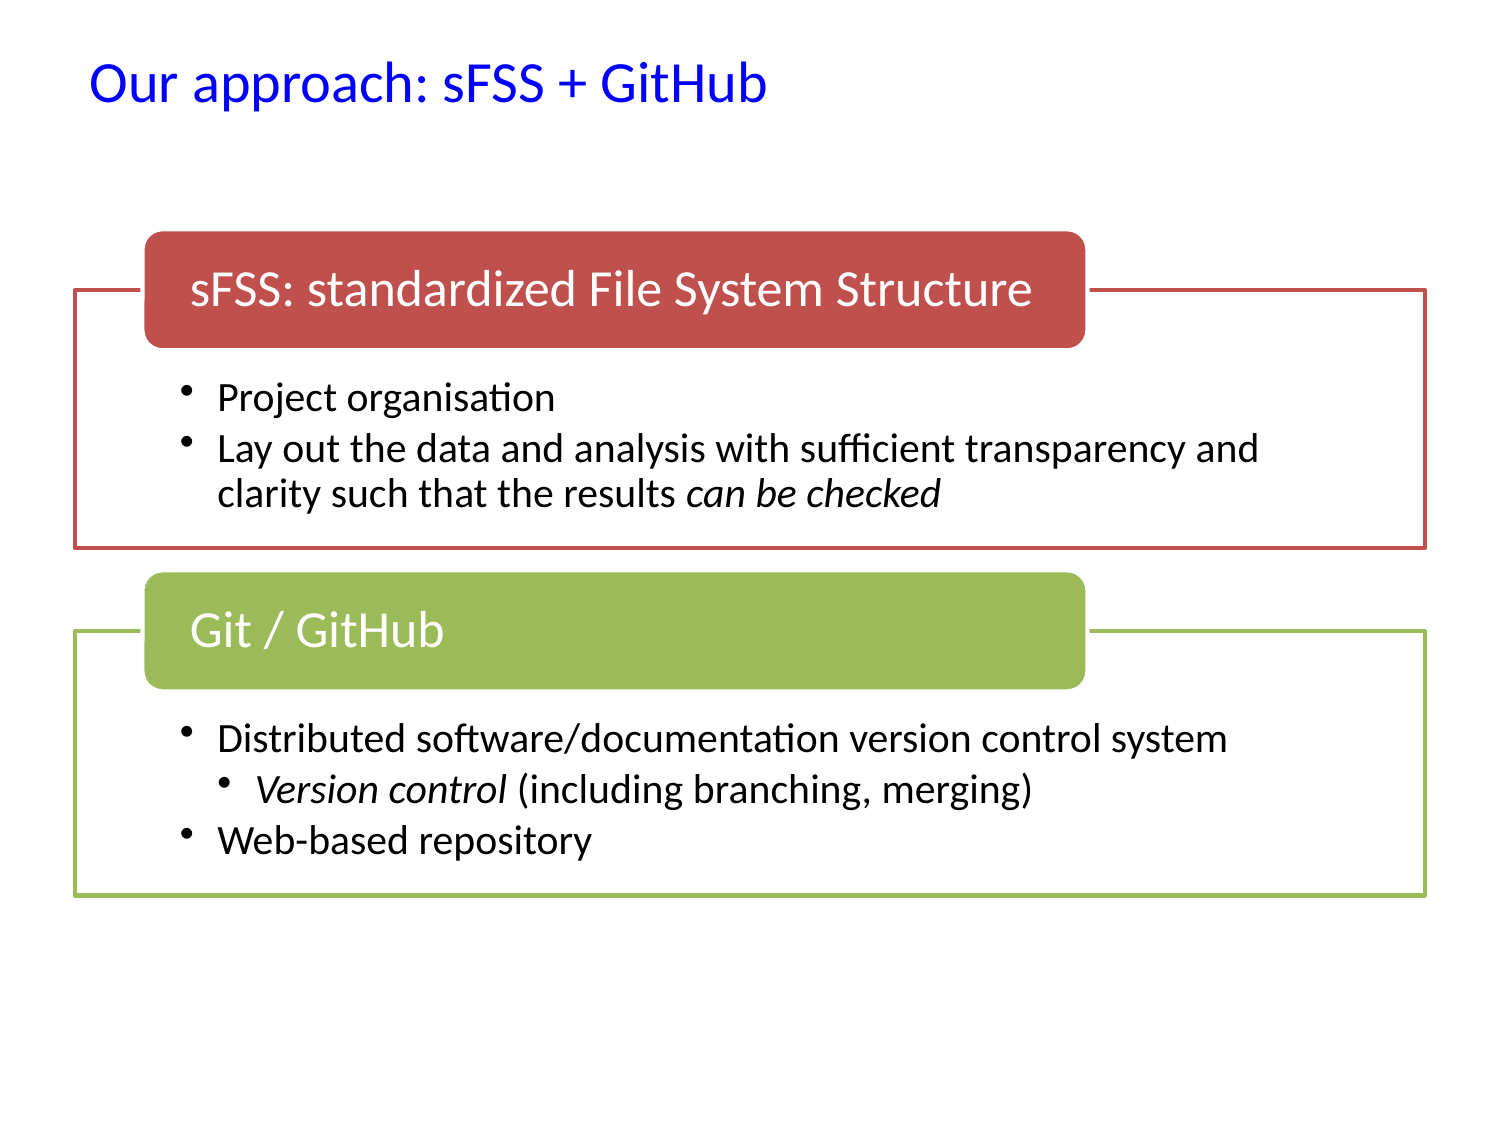

# Our approach: sFSS + GitHub
Project organisation
Lay out the data and analysis with sufficient transparency and clarity such that the results can be checked
sFSS: standardized File System Structure
Distributed software/documentation version control system
Version control (including branching, merging)
Web-based repository
Git / GitHub